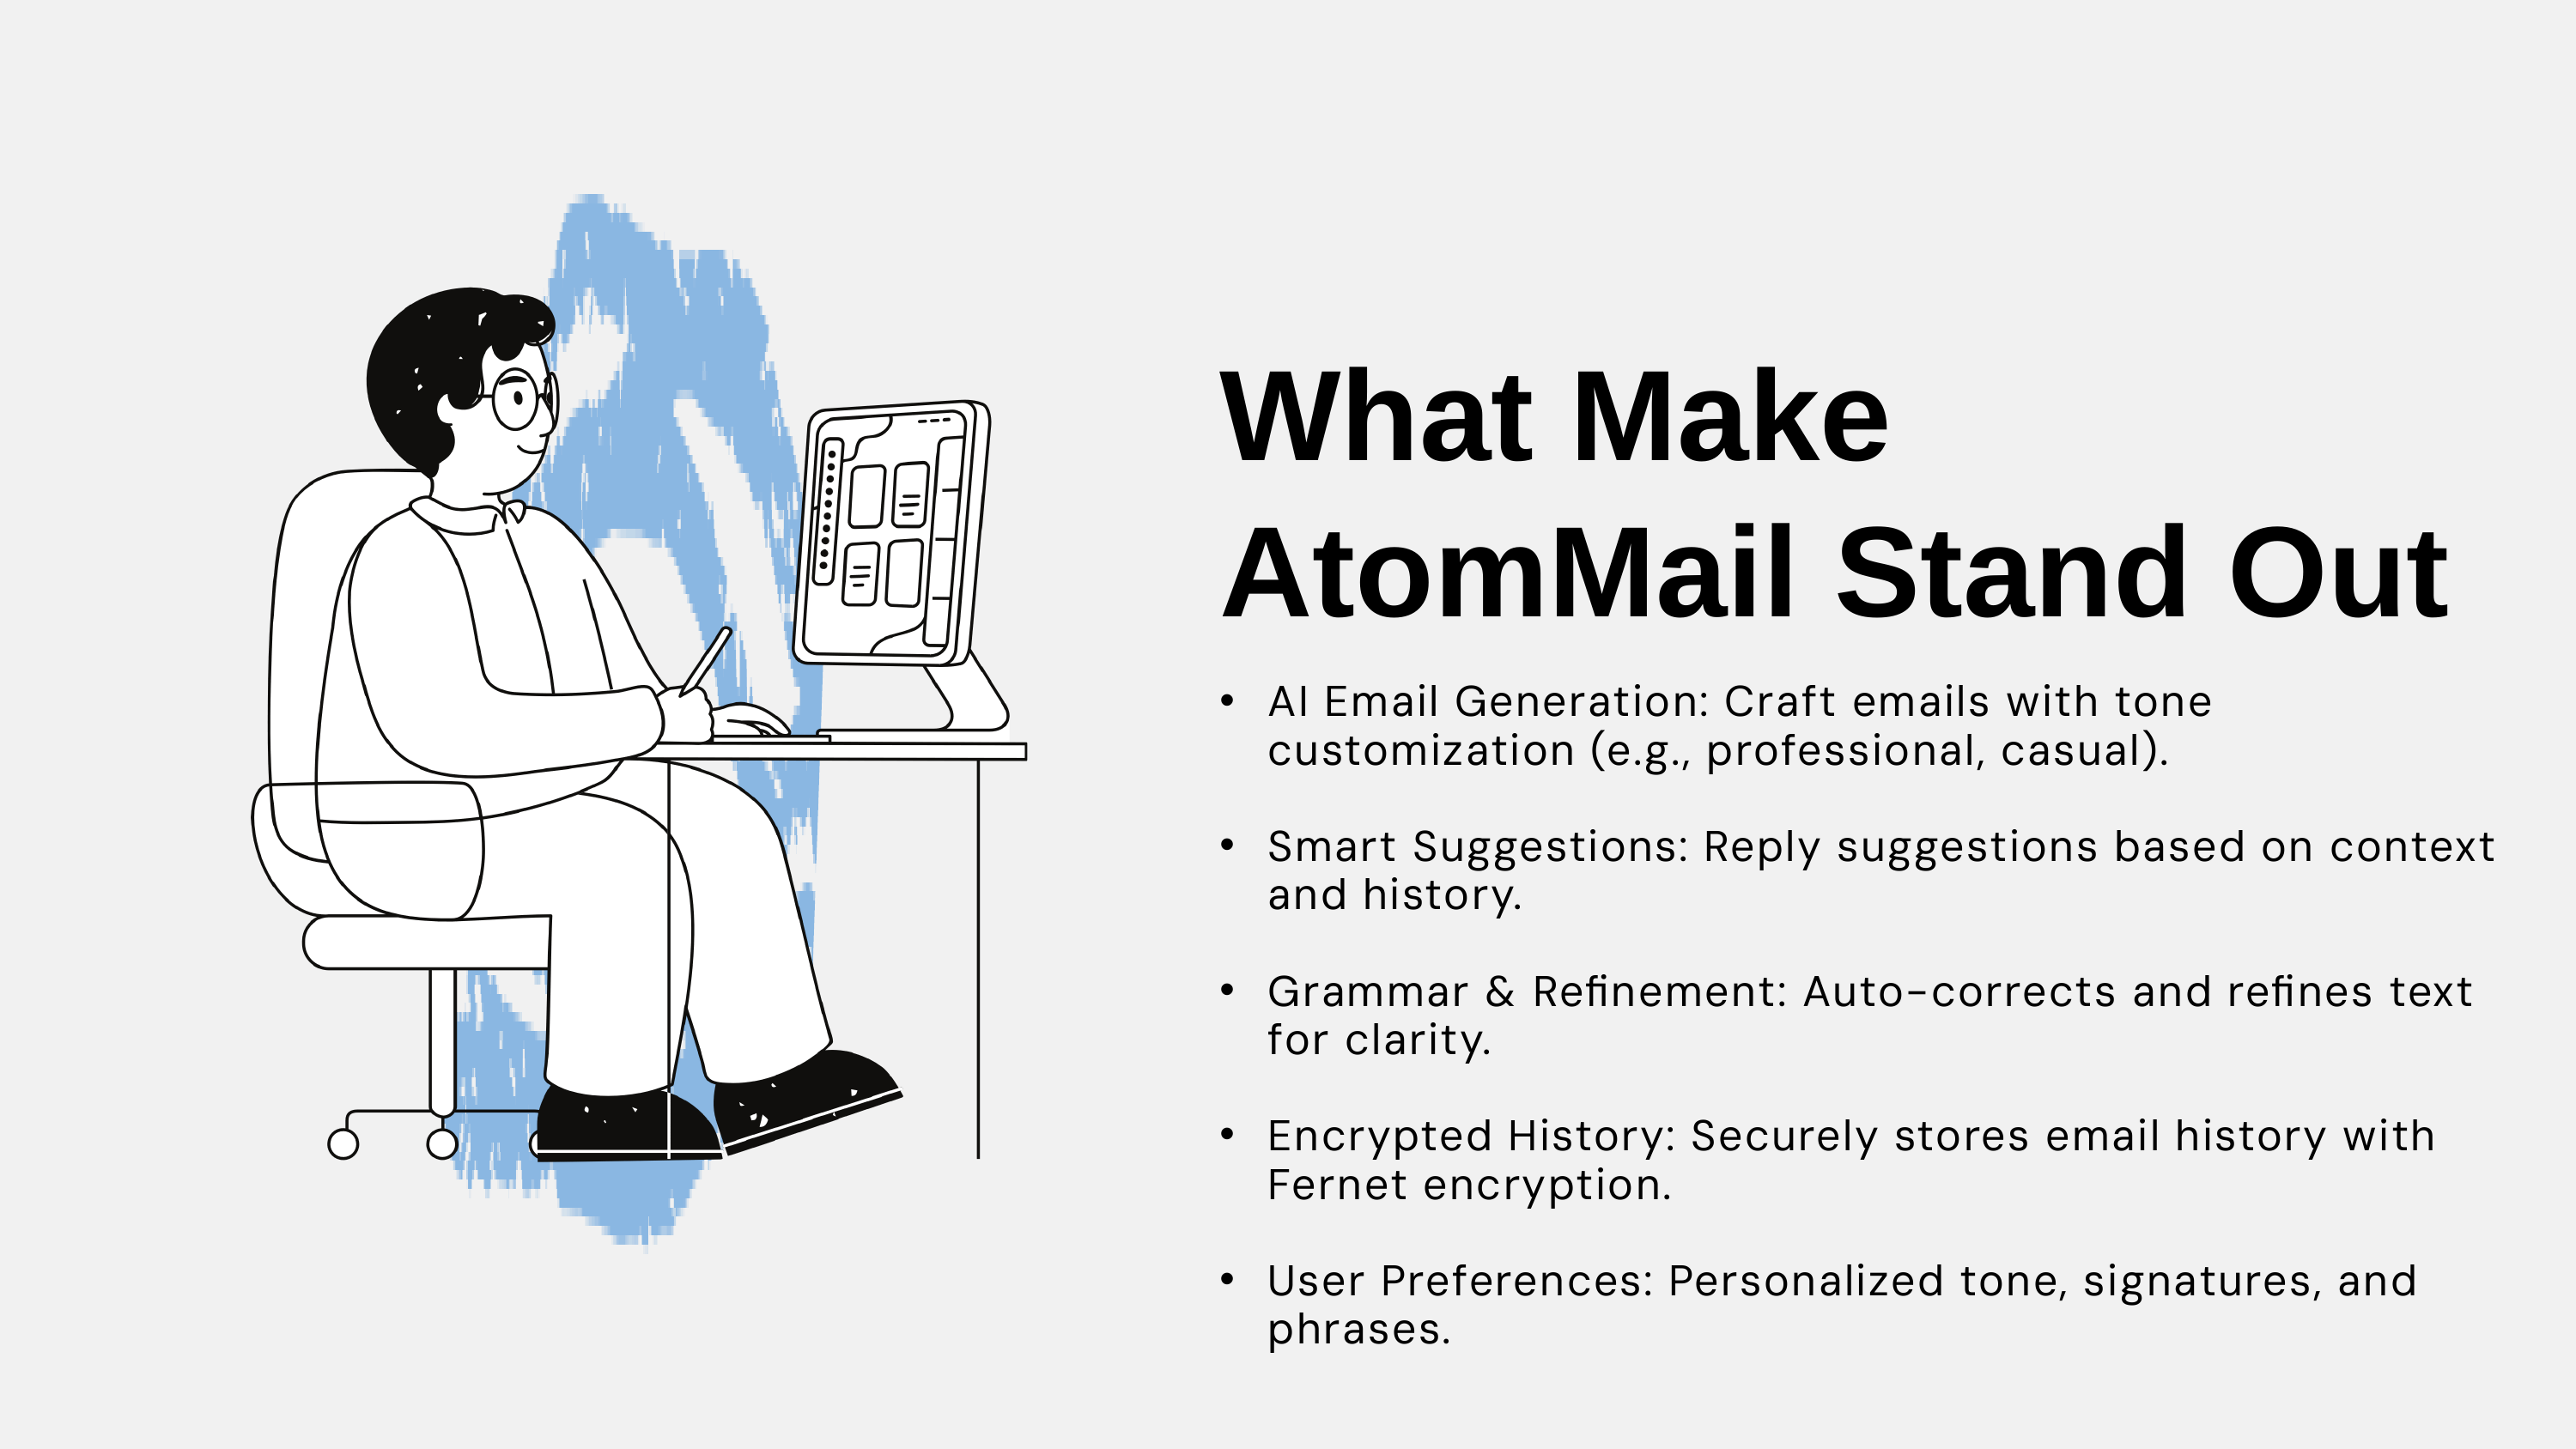

What Make AtomMail Stand Out

AI Email Generation: Craft emails with tone customization (e.g., professional, casual).

Smart Suggestions: Reply suggestions based on context and history.

Grammar & Refinement: Auto-corrects and refines text for clarity.

Encrypted History: Securely stores email history with Fernet encryption.

User Preferences: Personalized tone, signatures, and phrases.